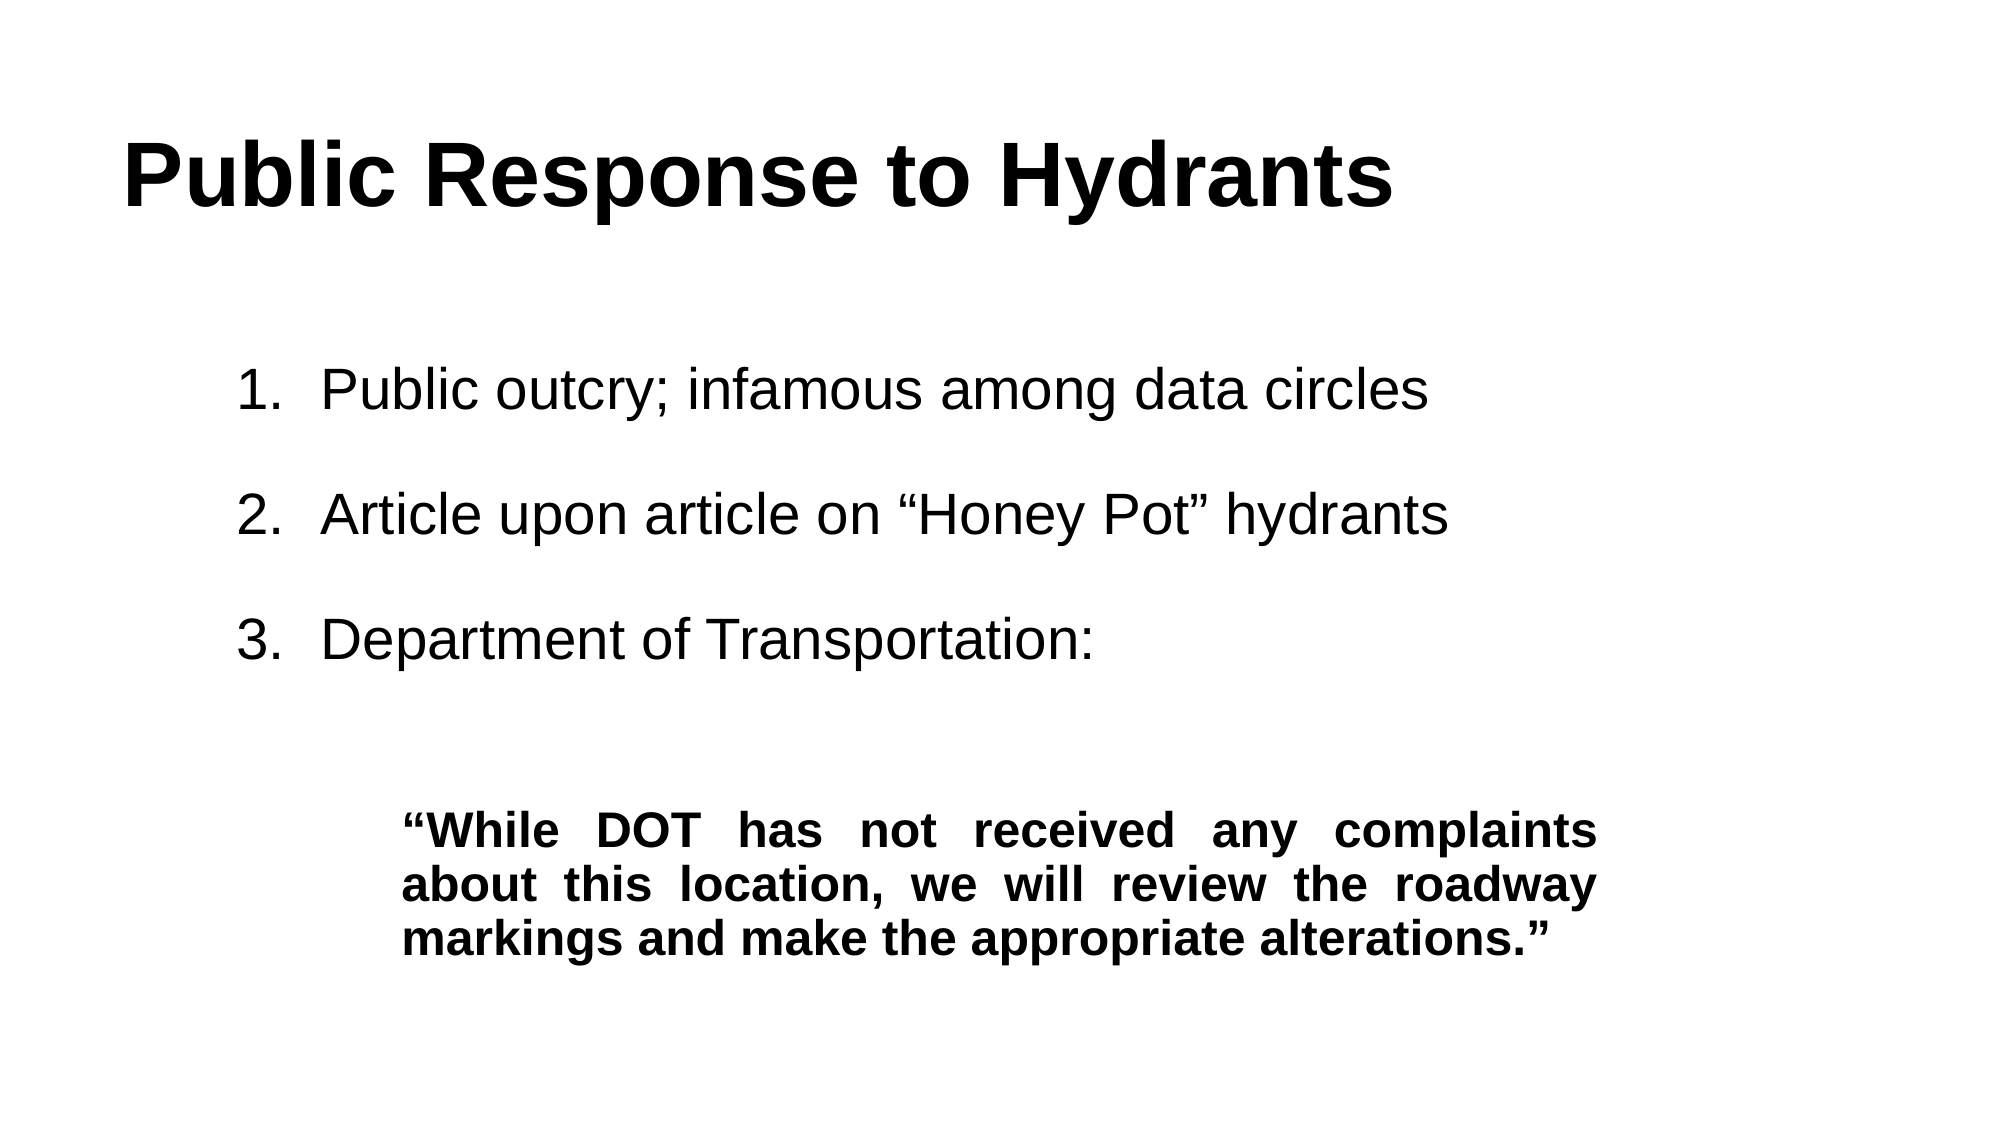

# Public Response to Hydrants
Public outcry; infamous among data circles
Article upon article on “Honey Pot” hydrants
Department of Transportation:
“While DOT has not received any complaints about this location, we will review the roadway markings and make the appropriate alterations.”